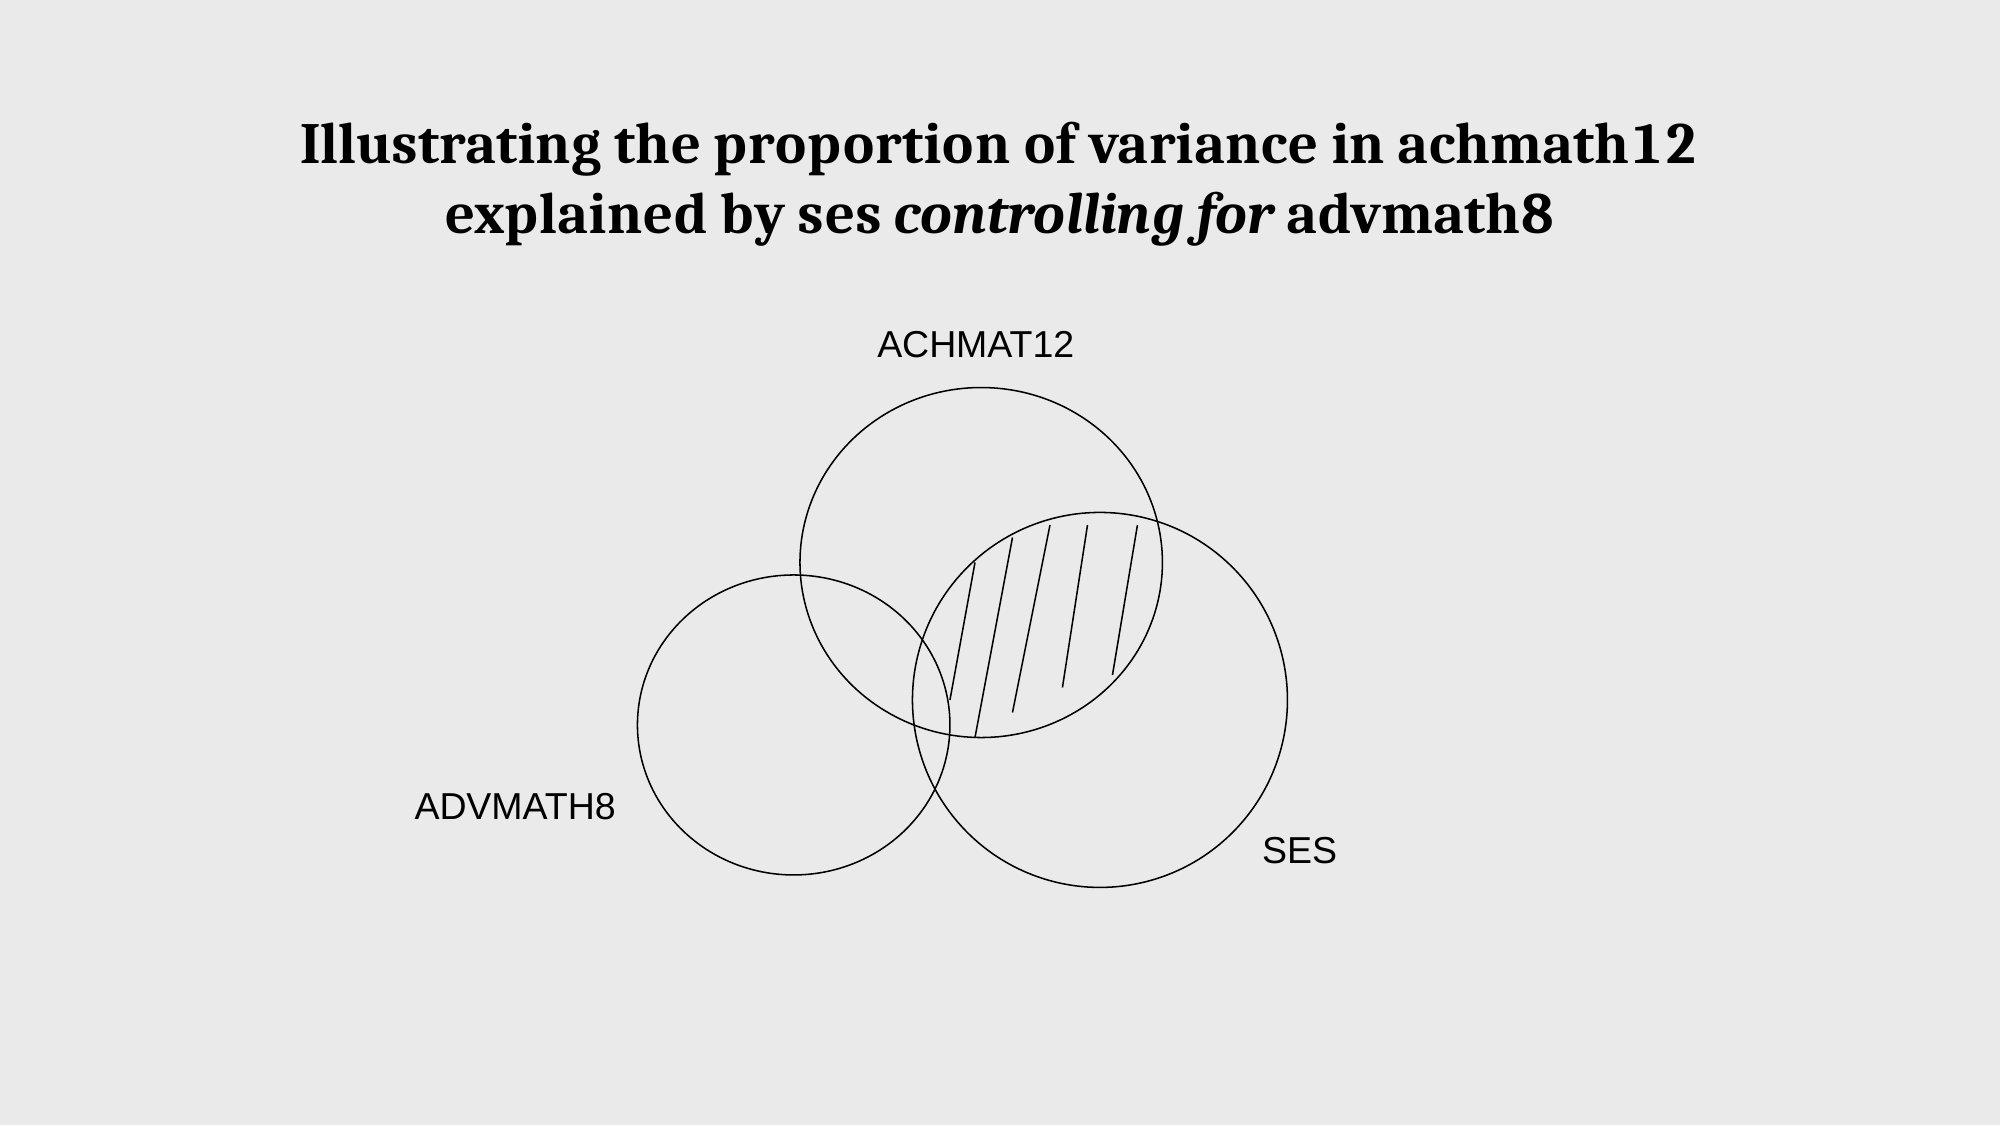

Illustrating the proportion of variance in achmath12 explained by ses controlling for advmath8
ACHMAT12

ADVMATH8
SES